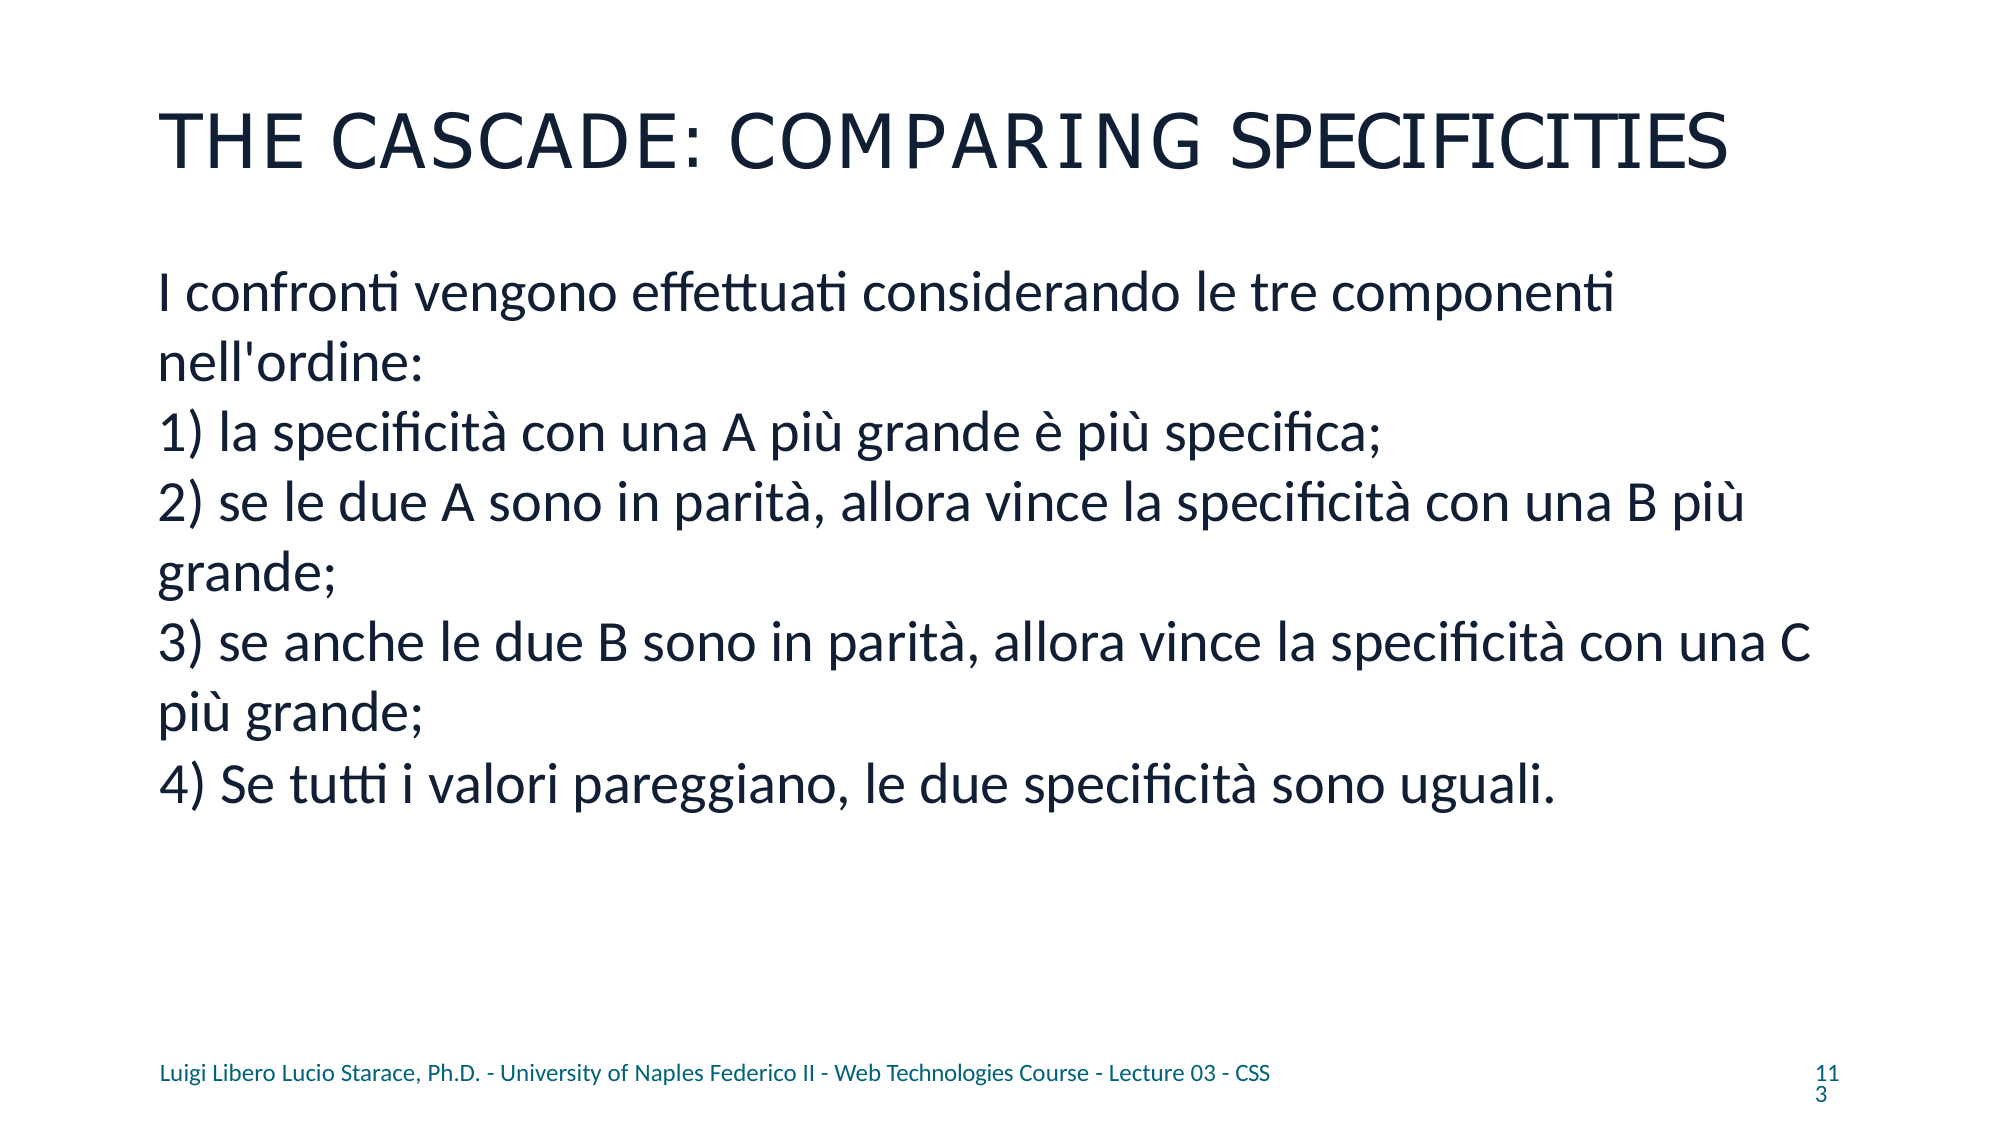

# THE CASCADE: COMPARING SPECIFICITIES
I confronti vengono effettuati considerando le tre componenti nell'ordine:
1) la specificità con una A più grande è più specifica;
2) se le due A sono in parità, allora vince la specificità con una B più grande;
3) se anche le due B sono in parità, allora vince la specificità con una C più grande;
4) Se tutti i valori pareggiano, le due specificità sono uguali.
Luigi Libero Lucio Starace, Ph.D. - University of Naples Federico II - Web Technologies Course - Lecture 03 - CSS
113